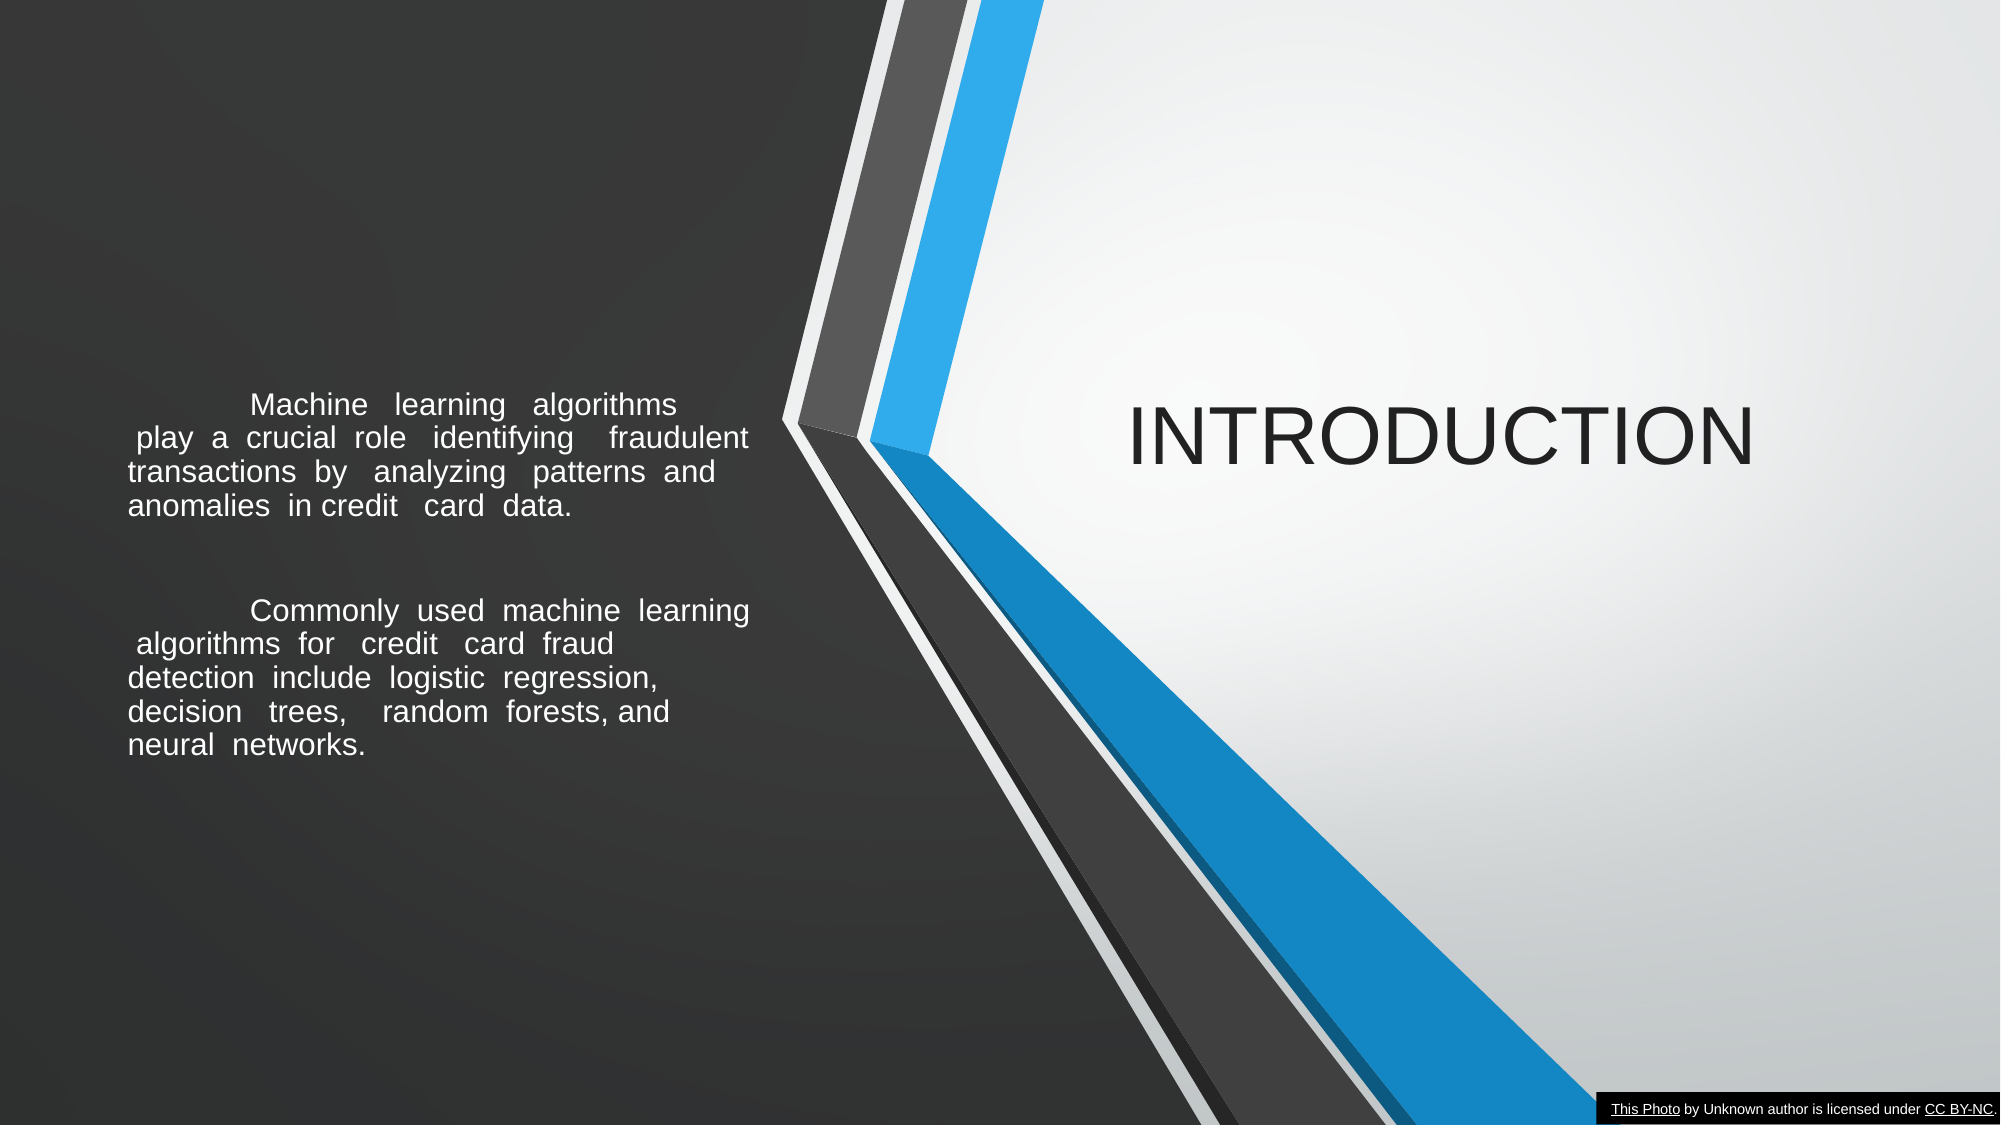

# INTRODUCTION
              Machine   learning   algorithms   play  a  crucial  role   identifying    fraudulent  transactions  by   analyzing   patterns  and  anomalies  in credit   card  data.

              Commonly  used  machine  learning   algorithms  for   credit   card  fraud  detection  include  logistic  regression,  decision   trees,    random  forests, and  neural  networks.
This Photo by Unknown author is licensed under CC BY-NC.